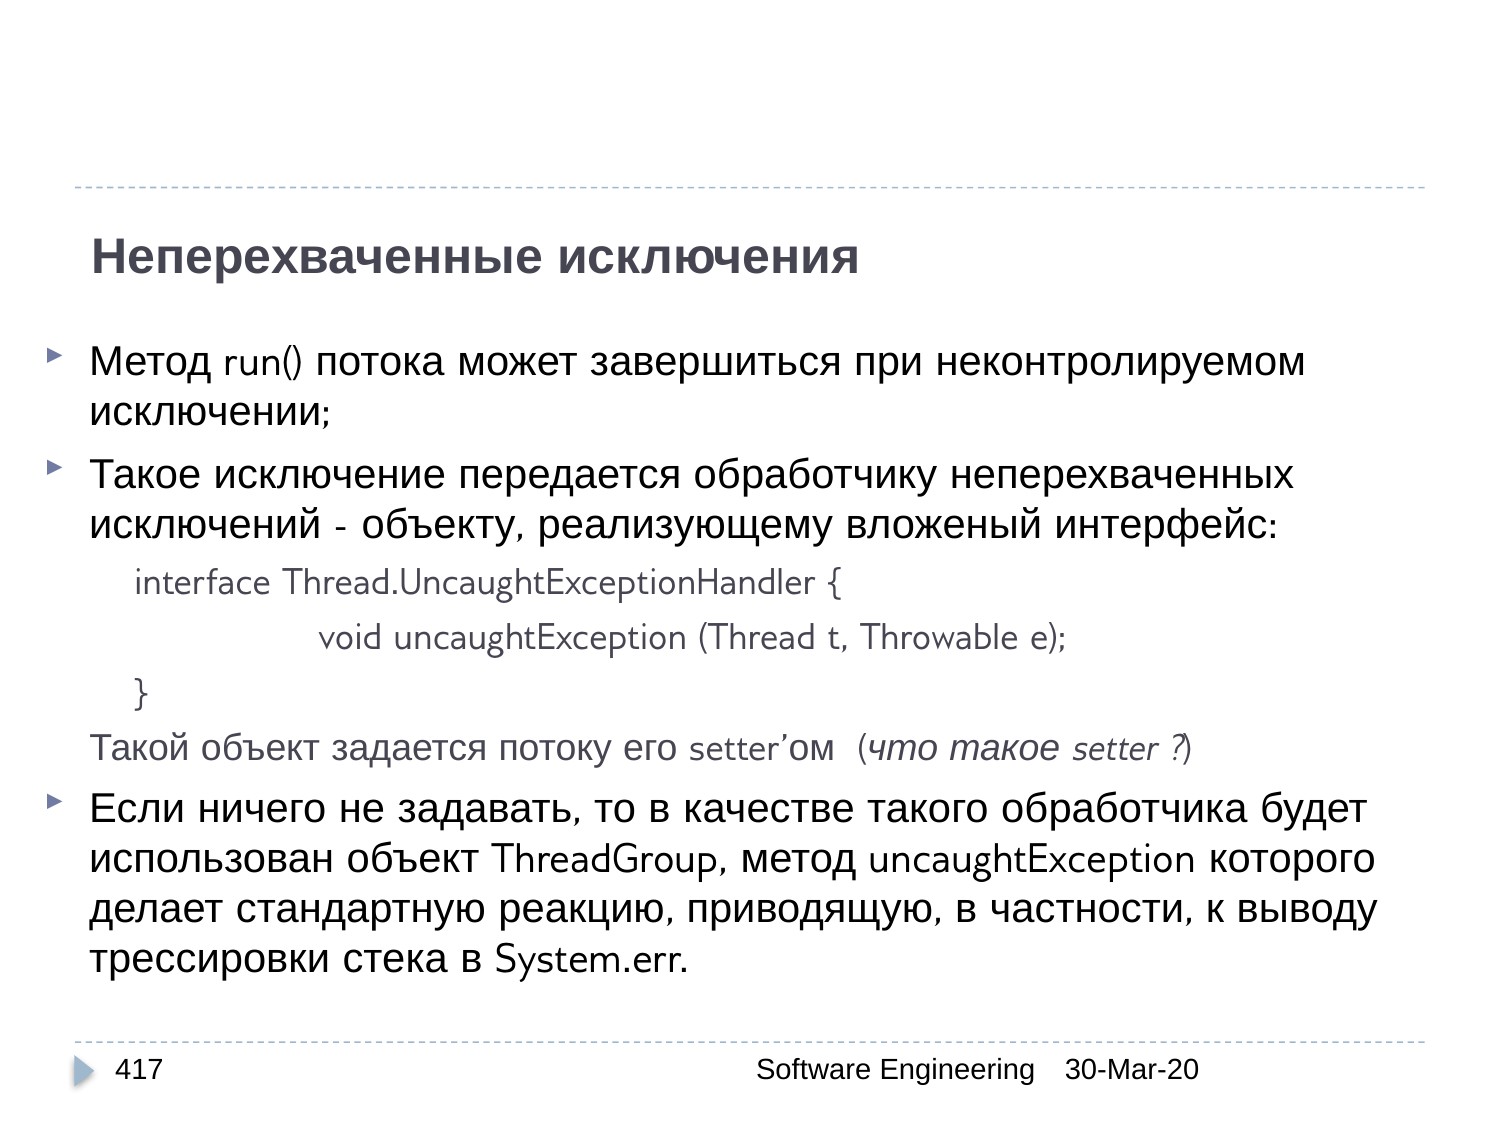

# Неперехваченные исключения
Метод run() потока может завершиться при неконтролируемом исключении;
Такое исключение передается обработчику неперехваченных исключений - объекту, реализующему вложеный интерфейс:
    interface Thread.UncaughtExceptionHandler {
		   void uncaughtException (Thread t, Throwable e);
    }
Такой объект задается потоку его setter’ом  (что такое setter ?)
Если ничего не задавать, то в качестве такого обработчика будет использован объект ThreadGroup, метод uncaughtException которого делает стандартную реакцию, приводящую, в частности, к выводу трессировки стека в System.err.

417
Software Engineering
30-Mar-20